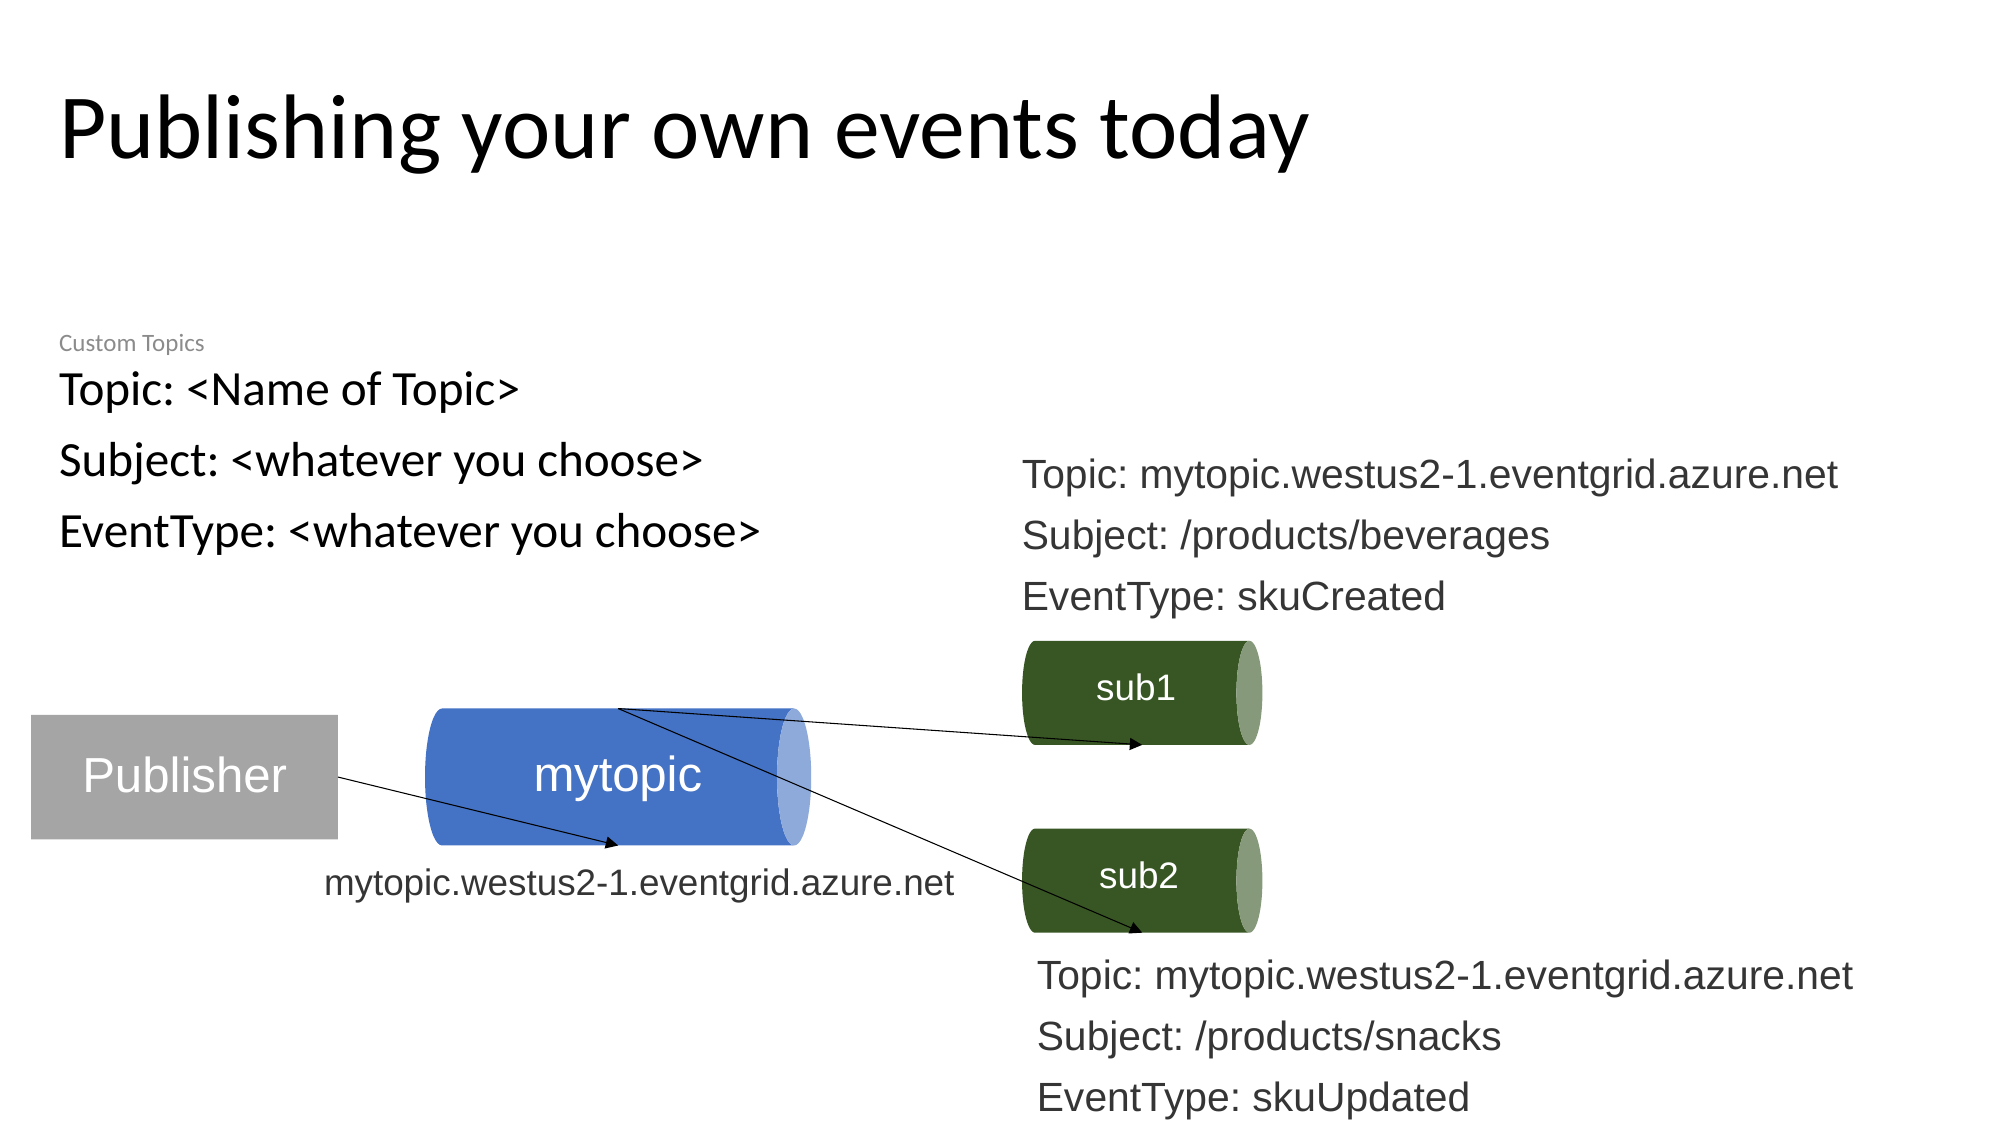

# Publishing your own events today
Custom Topics
Topic: <Name of Topic>
Subject: <whatever you choose>
EventType: <whatever you choose>

Topic: mytopic.westus2-1.eventgrid.azure.net
Subject: /products/beverages
EventType: skuCreated

sub1
Publisher
mytopic

sub2
mytopic.westus2-1.eventgrid.azure.net
Topic: mytopic.westus2-1.eventgrid.azure.net
Subject: /products/snacks
EventType: skuUpdated